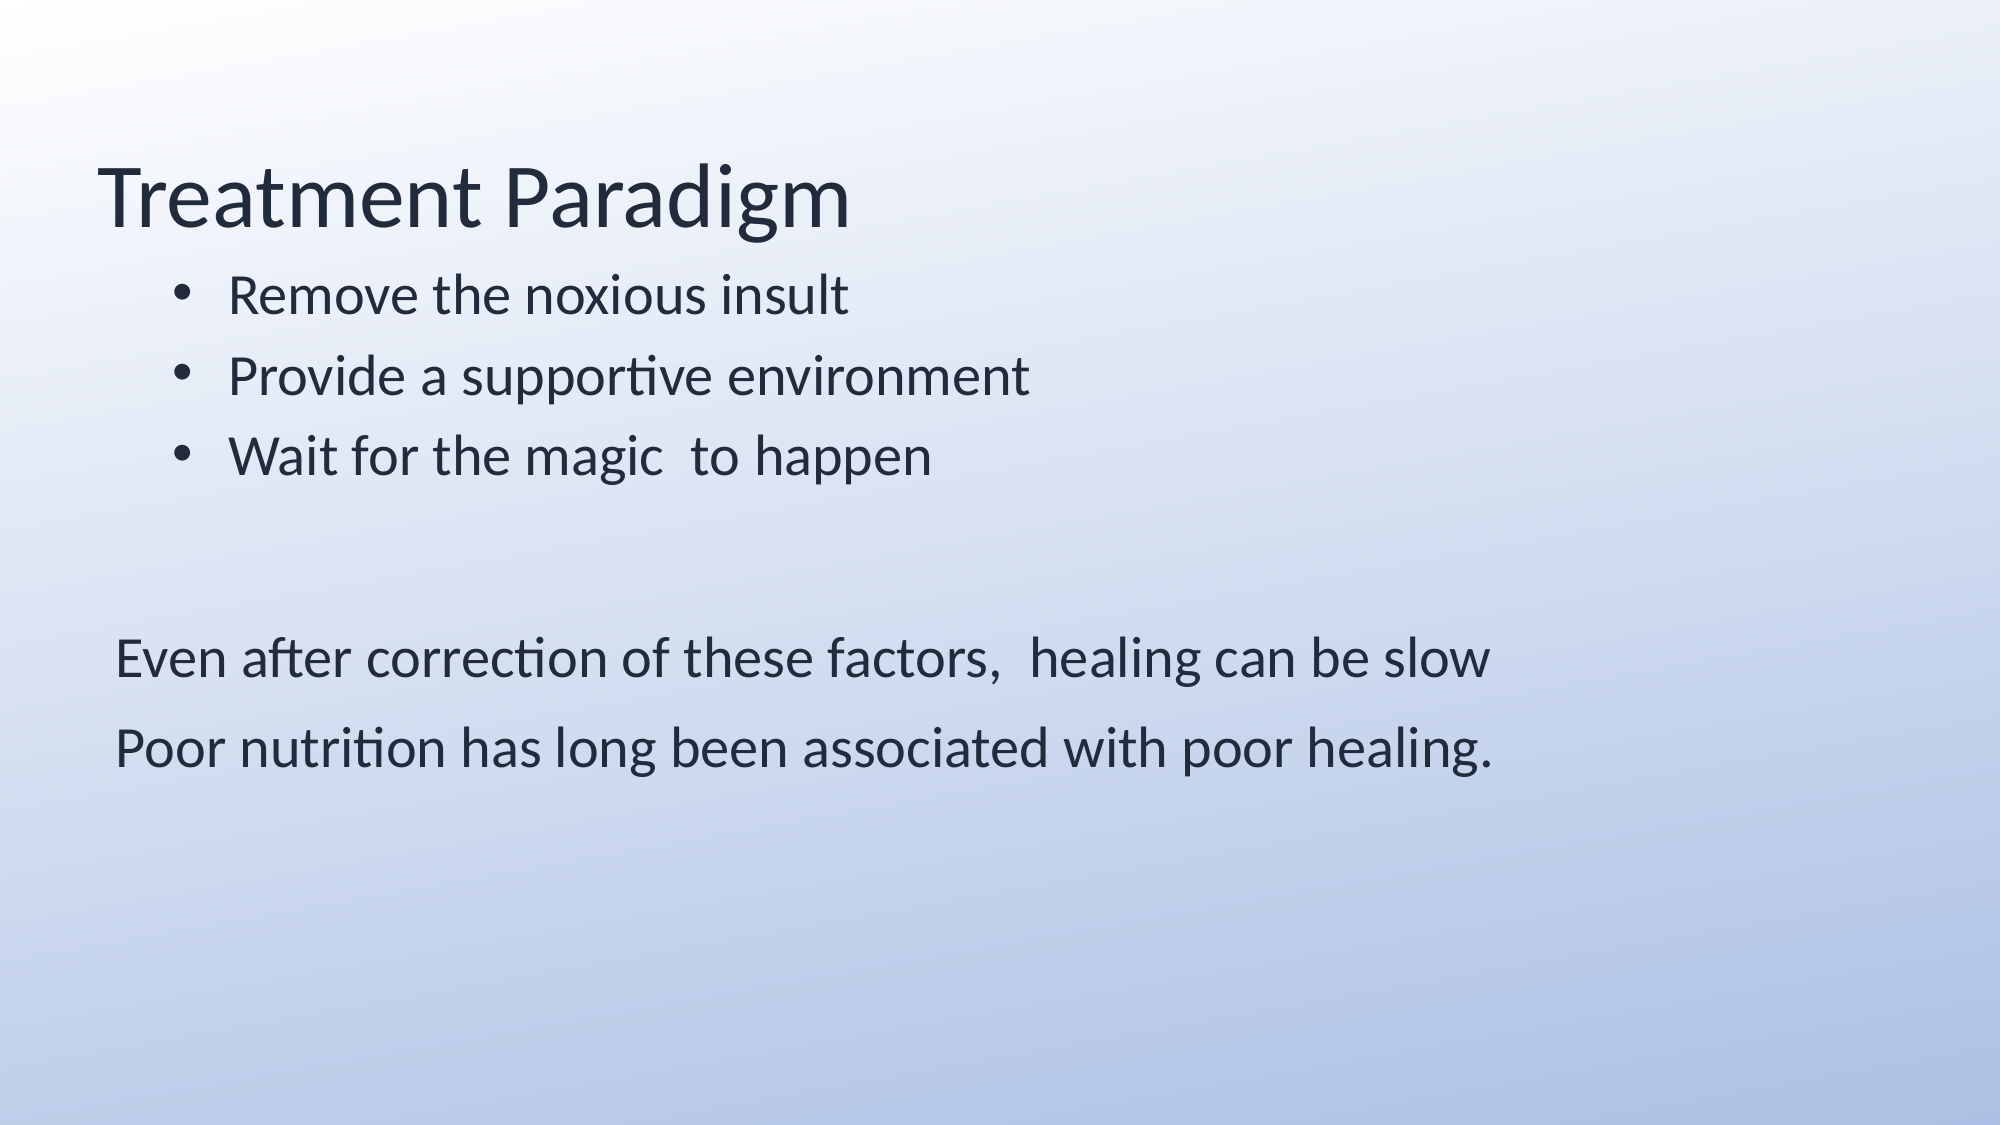

Treatment Paradigm
Remove the noxious insult
Provide a supportive environment
Wait for the magic  to happen

Even after correction of these factors,  healing can be slow
Poor nutrition has long been associated with poor healing.